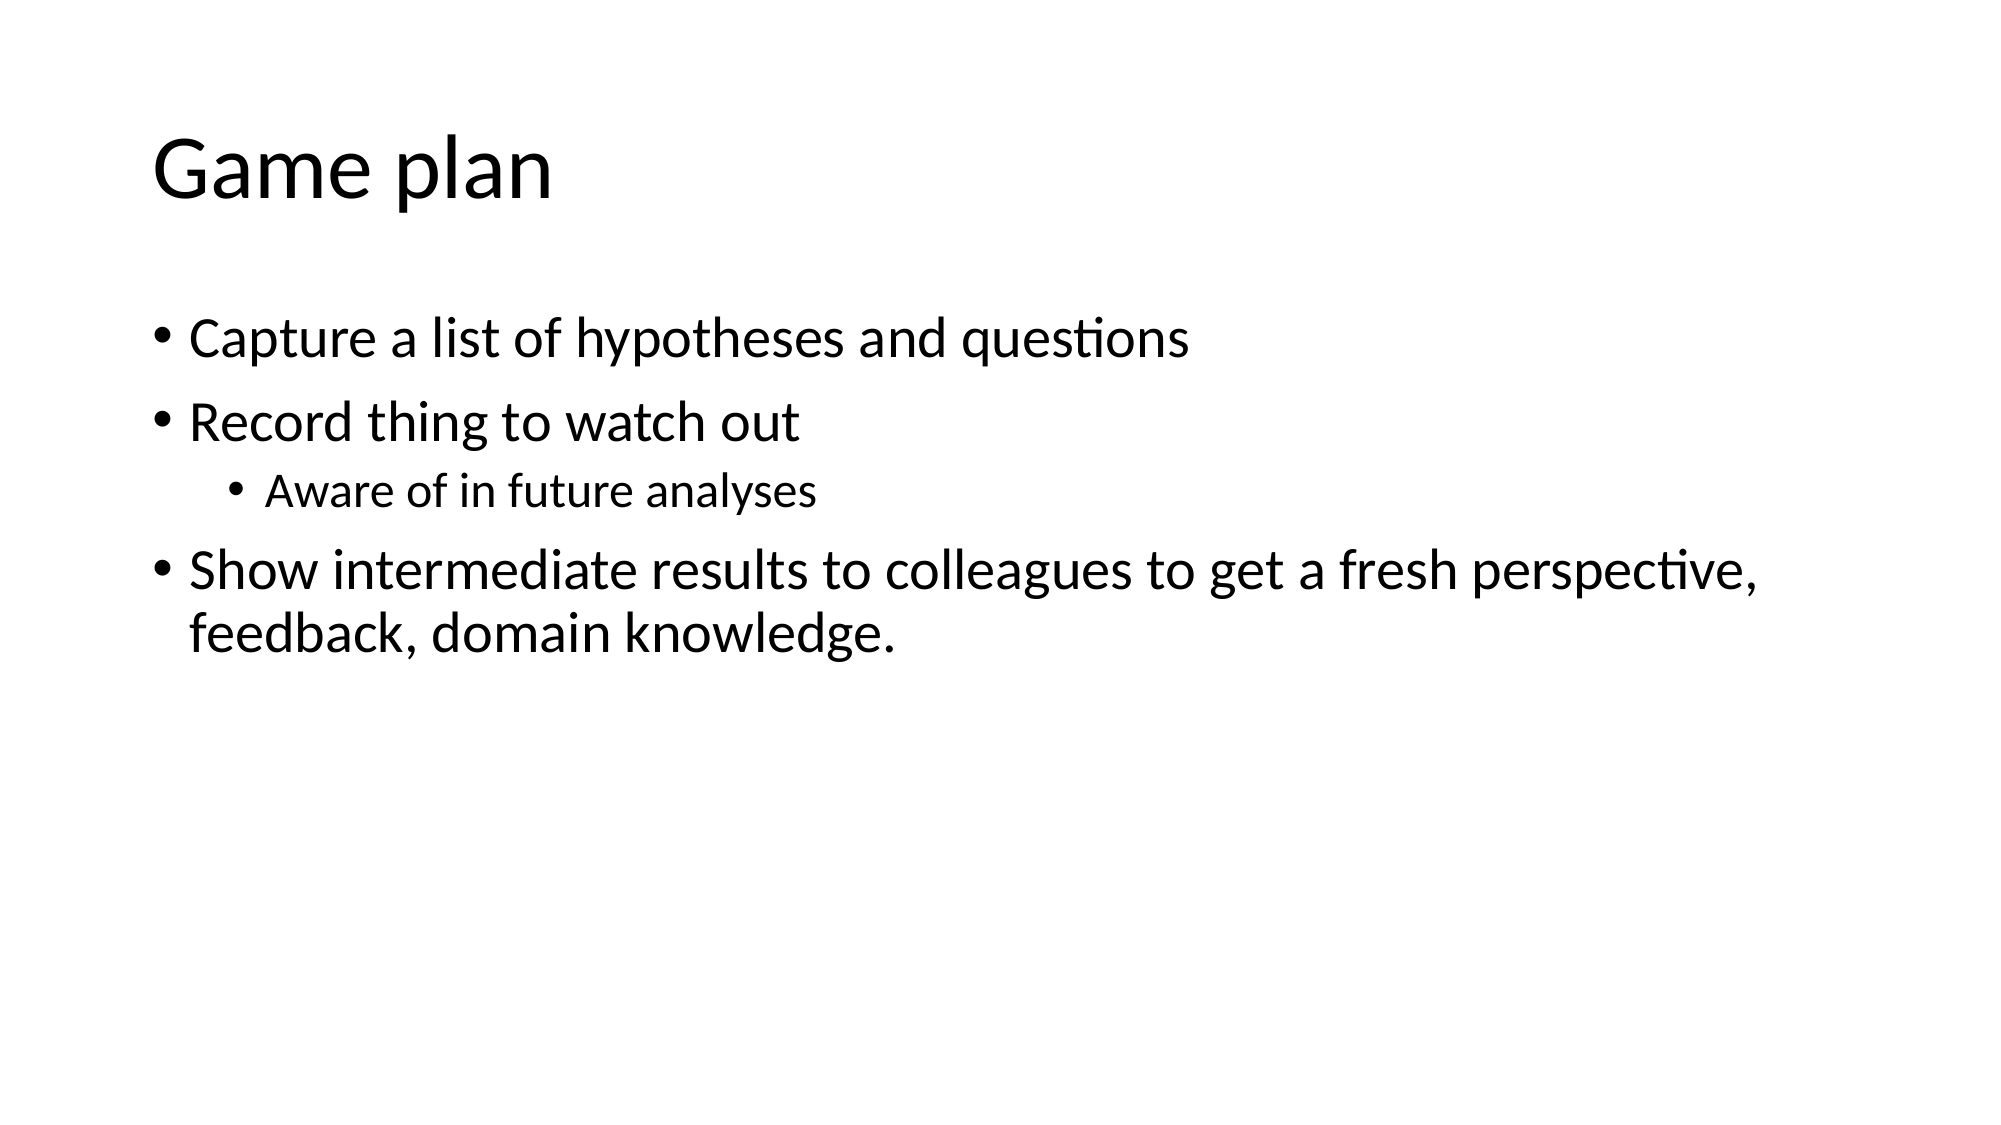

# Game plan
Capture a list of hypotheses and questions
Record thing to watch out
Aware of in future analyses
Show intermediate results to colleagues to get a fresh perspective, feedback, domain knowledge.